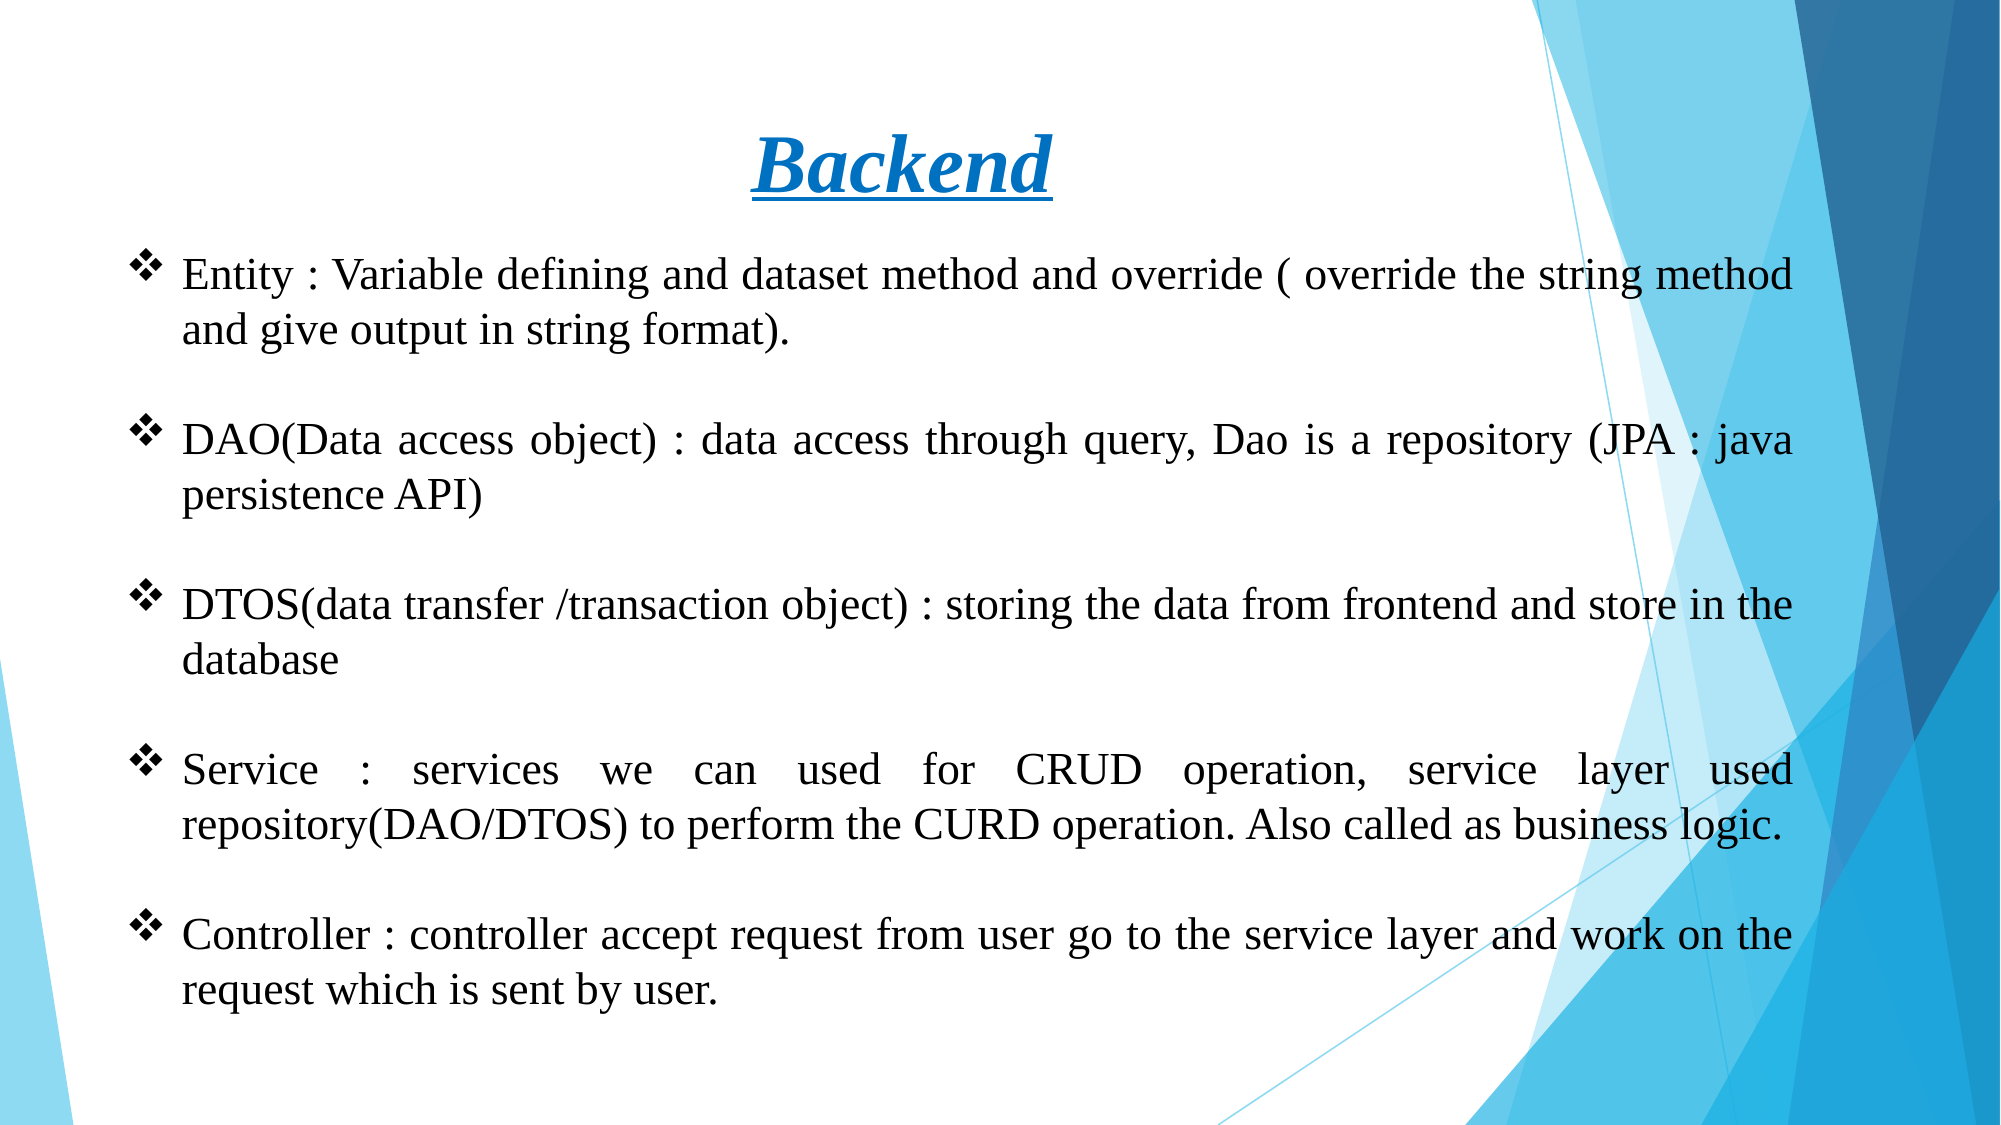

Backend
Entity : Variable defining and dataset method and override ( override the string method and give output in string format).

DAO(Data access object) : data access through query, Dao is a repository (JPA : java persistence API)

DTOS(data transfer /transaction object) : storing the data from frontend and store in the database

Service : services we can used for CRUD operation, service layer used repository(DAO/DTOS) to perform the CURD operation. Also called as business logic.

Controller : controller accept request from user go to the service layer and work on the request which is sent by user.